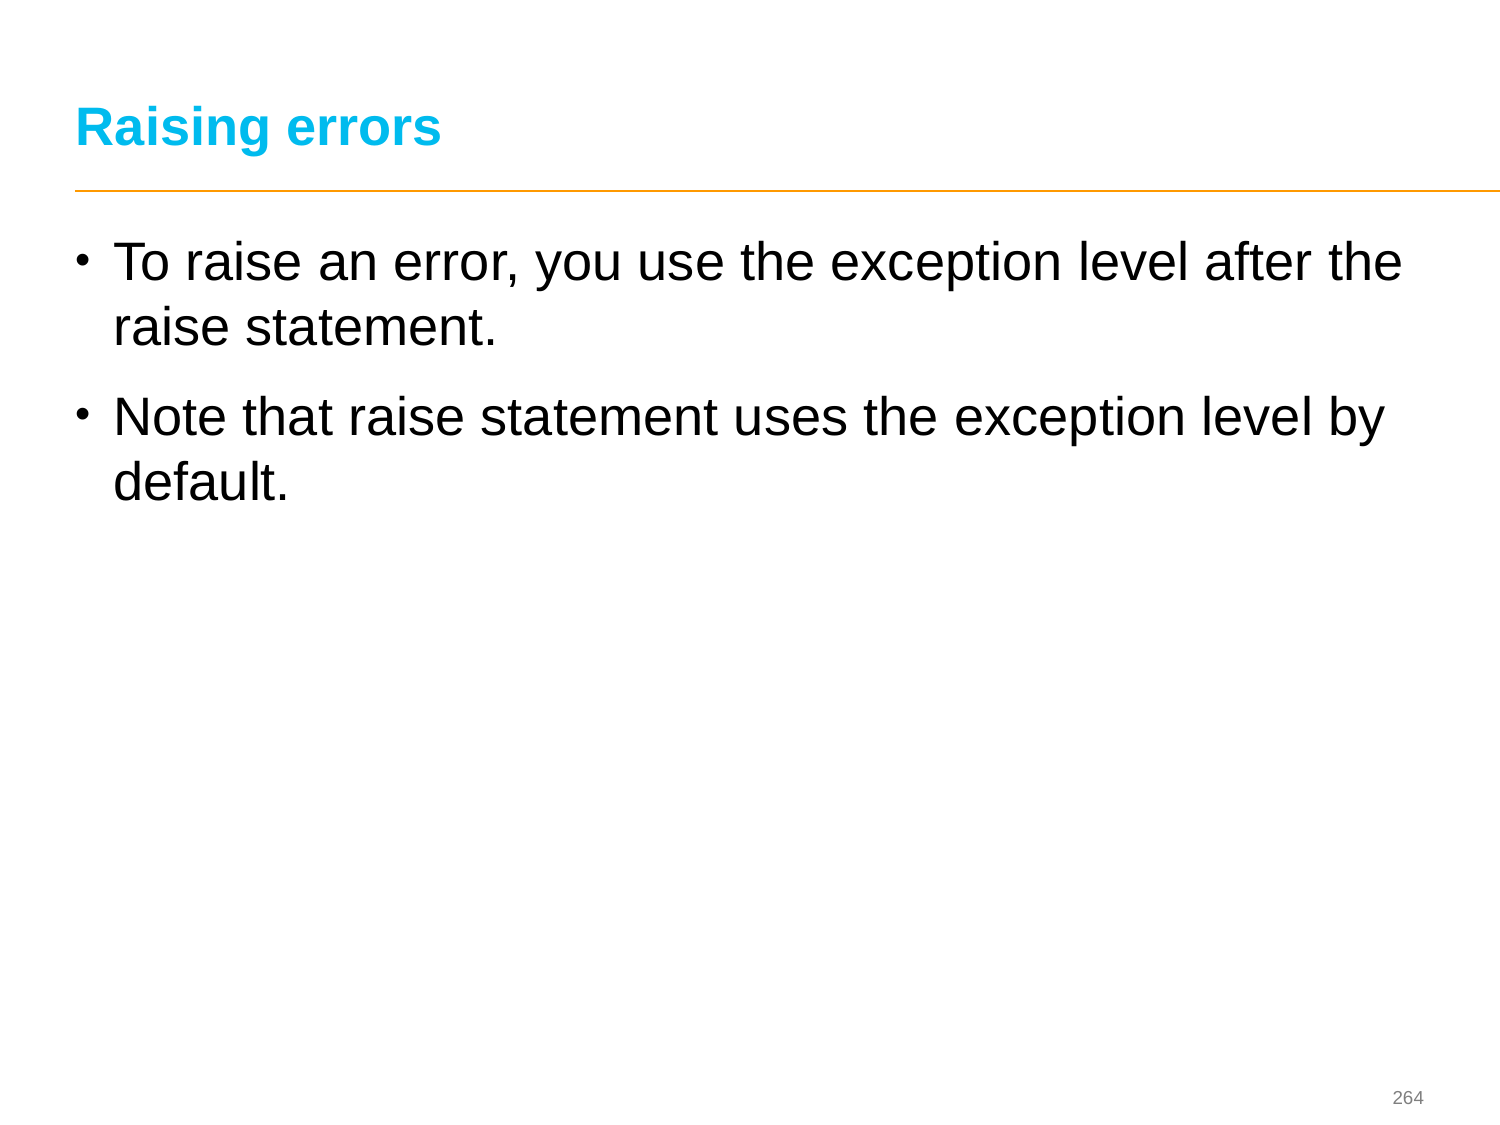

# Raising errors
To raise an error, you use the exception level after the raise statement.
Note that raise statement uses the exception level by default.